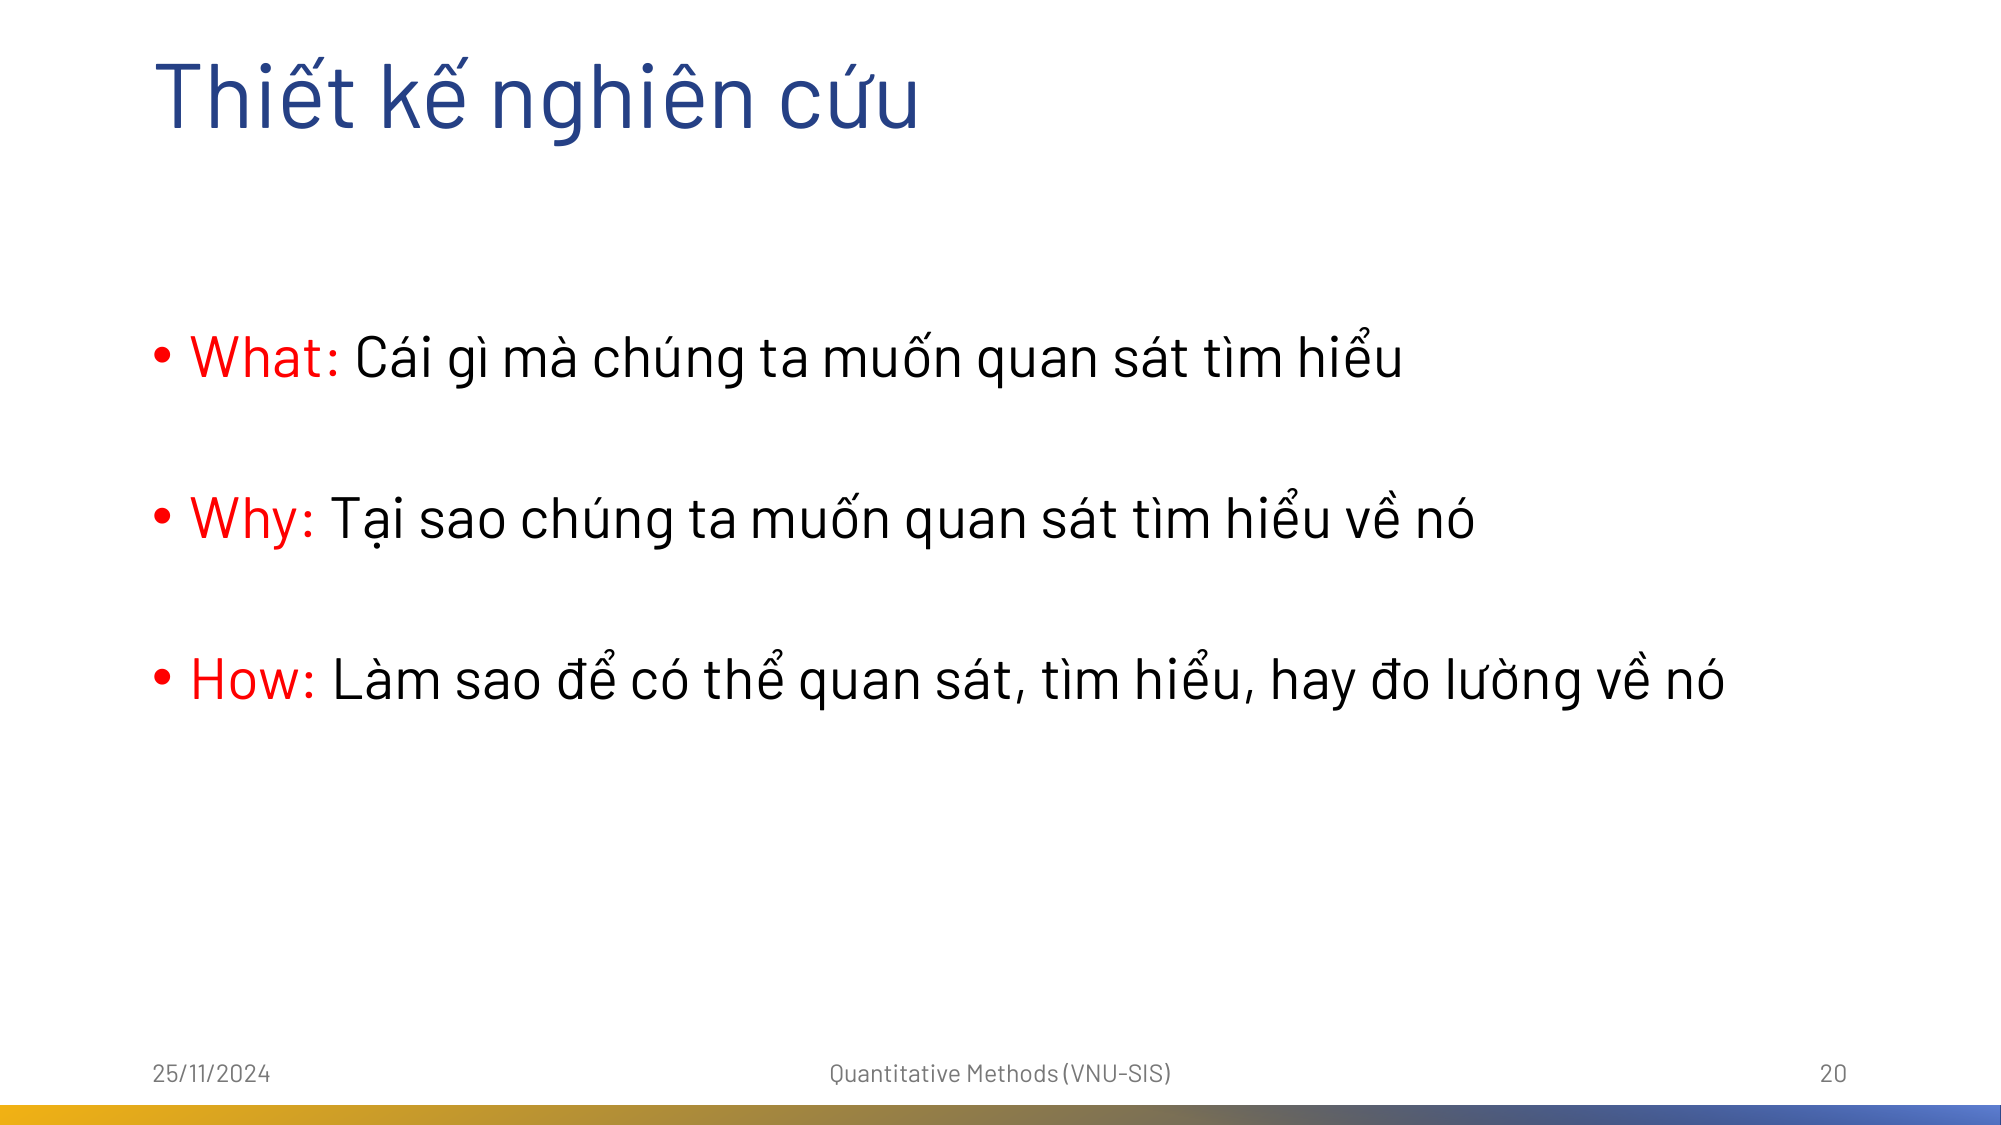

# Thiết kế nghiên cứu
What: Cái gì mà chúng ta muốn quan sát tìm hiểu
Why: Tại sao chúng ta muốn quan sát tìm hiểu về nó
How: Làm sao để có thể quan sát, tìm hiểu, hay đo lường về nó

25/11/2024
Quantitative Methods (VNU-SIS)
20